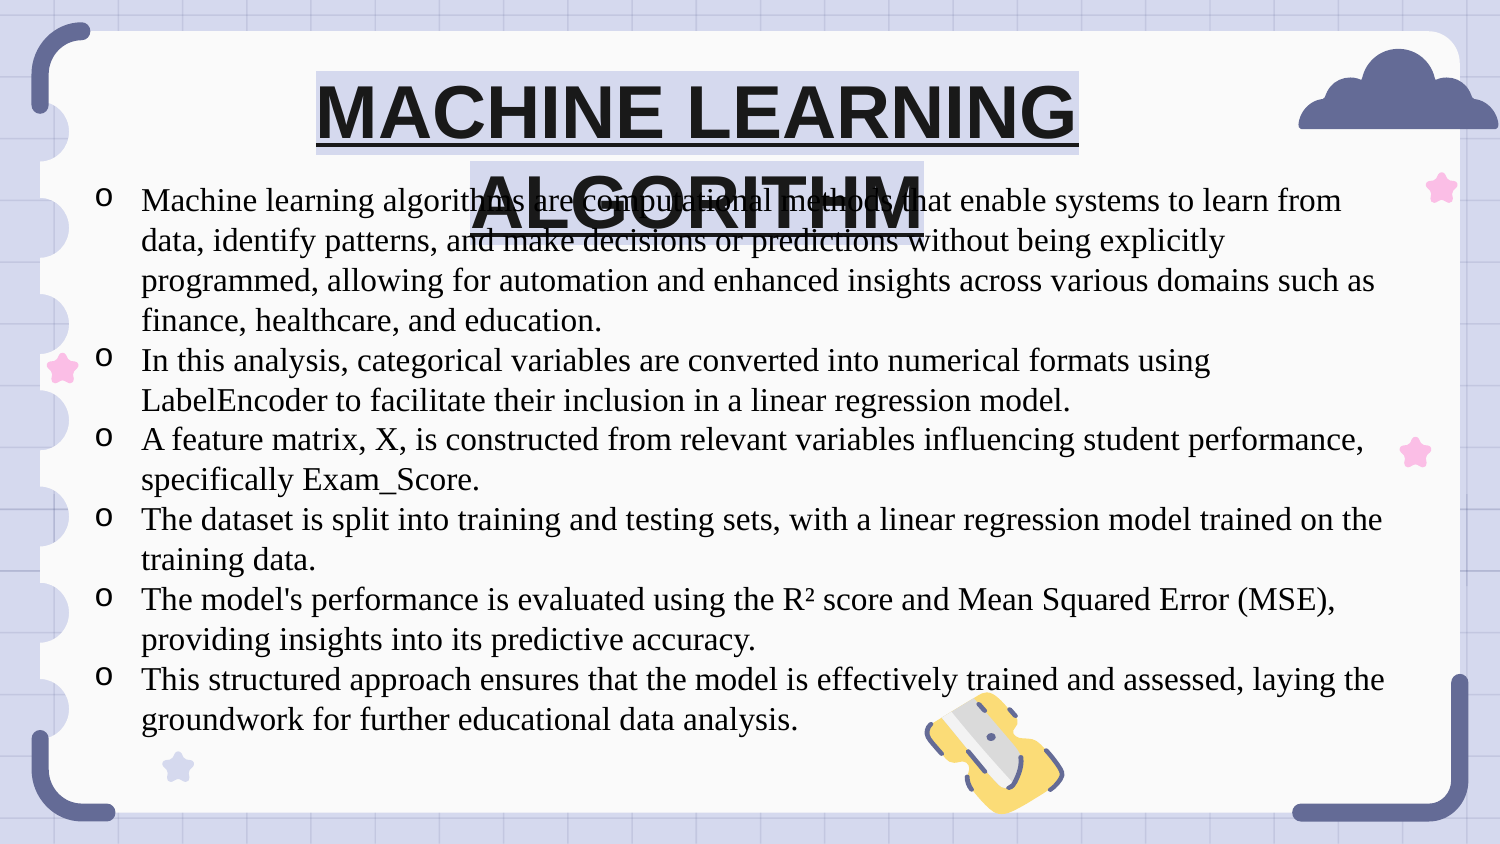

# MACHINE LEARNING ALGORITHM

Machine learning algorithms are computational methods that enable systems to learn from data, identify patterns, and make decisions or predictions without being explicitly programmed, allowing for automation and enhanced insights across various domains such as finance, healthcare, and education.
In this analysis, categorical variables are converted into numerical formats using LabelEncoder to facilitate their inclusion in a linear regression model.
A feature matrix, X, is constructed from relevant variables influencing student performance, specifically Exam_Score.
The dataset is split into training and testing sets, with a linear regression model trained on the training data.
The model's performance is evaluated using the R² score and Mean Squared Error (MSE), providing insights into its predictive accuracy.
This structured approach ensures that the model is effectively trained and assessed, laying the groundwork for further educational data analysis.